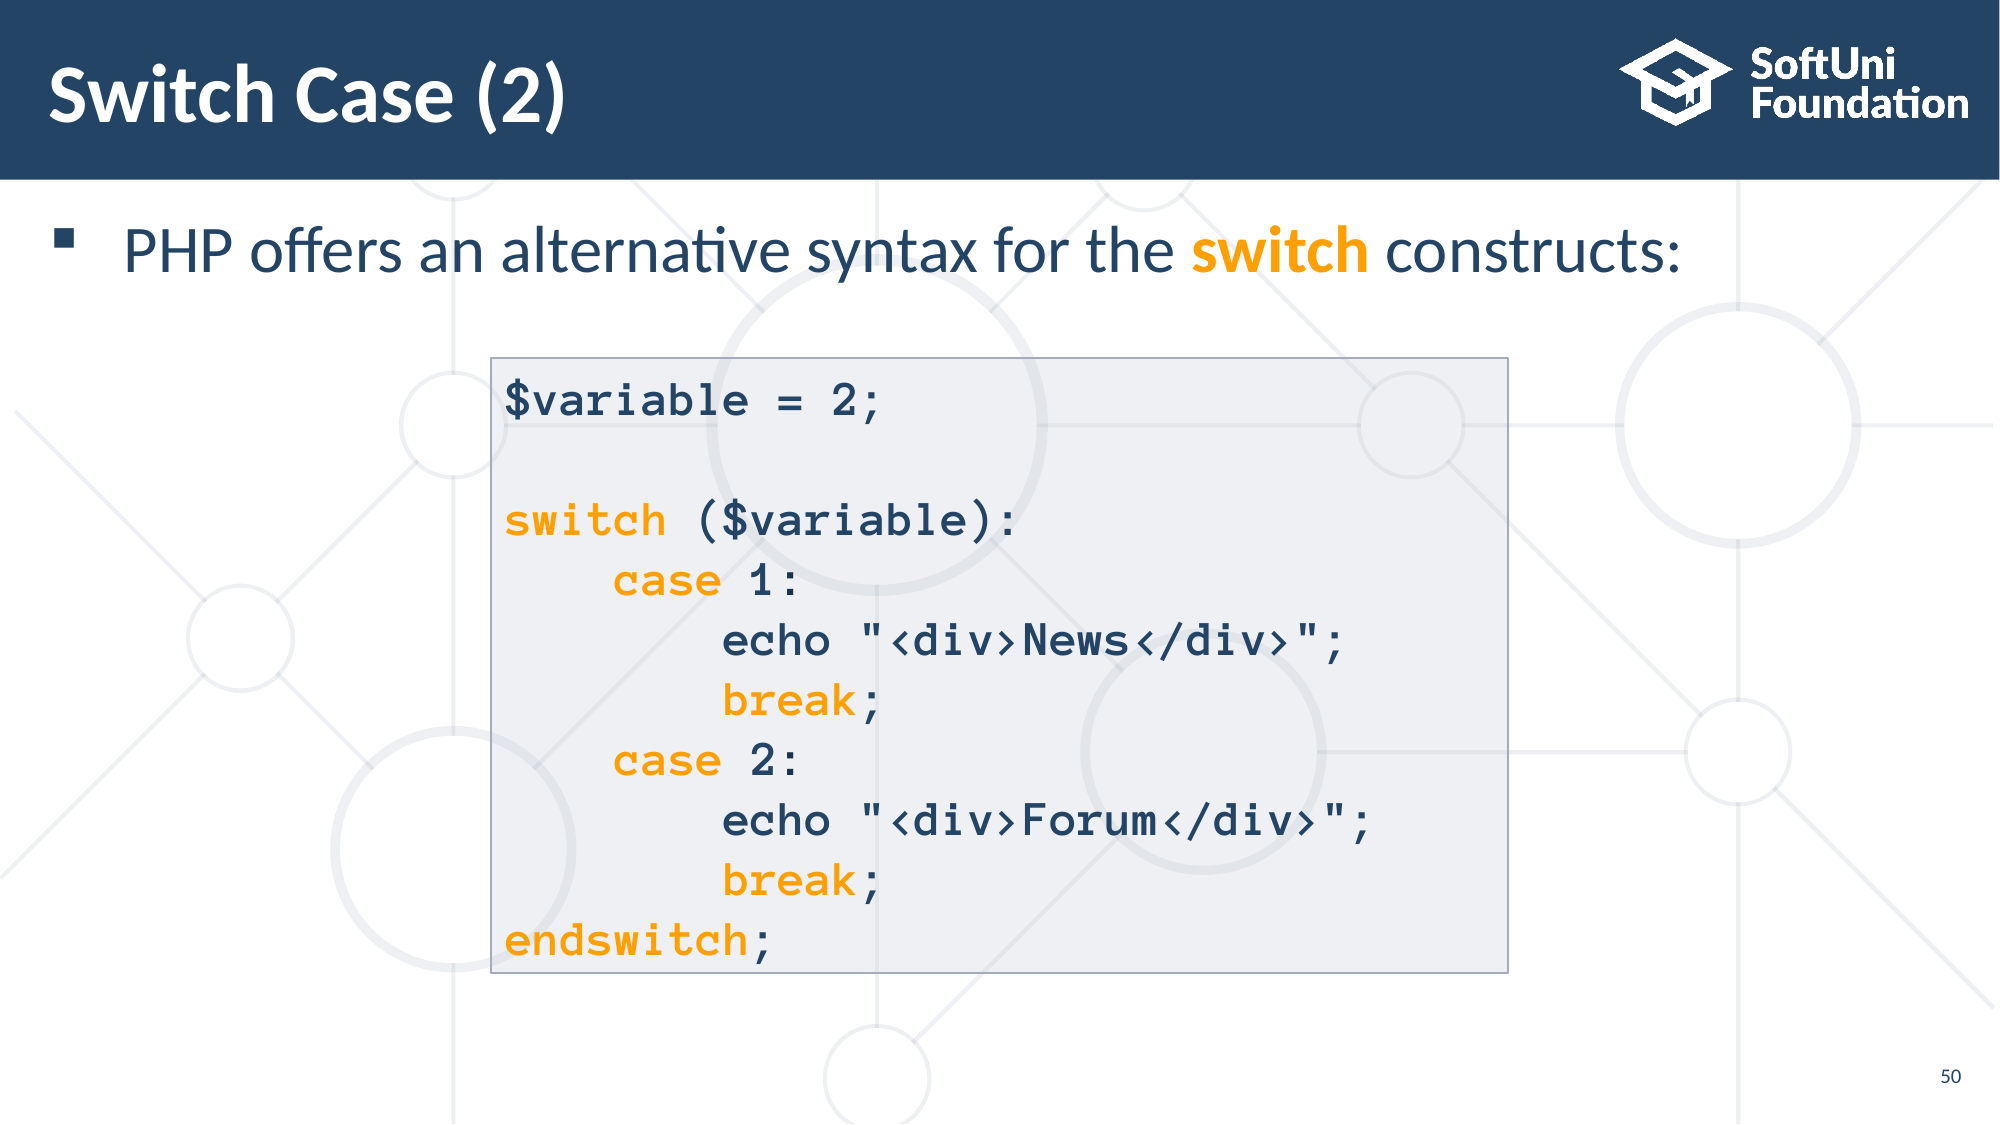

# Switch Case (2)
PHP offers an alternative syntax for the switch constructs:

$variable = 2;

switch ($variable):
    case 1:
        echo "<div>News</div>";
        break;
    case 2:
        echo "<div>Forum</div>";
        break;
endswitch;
50